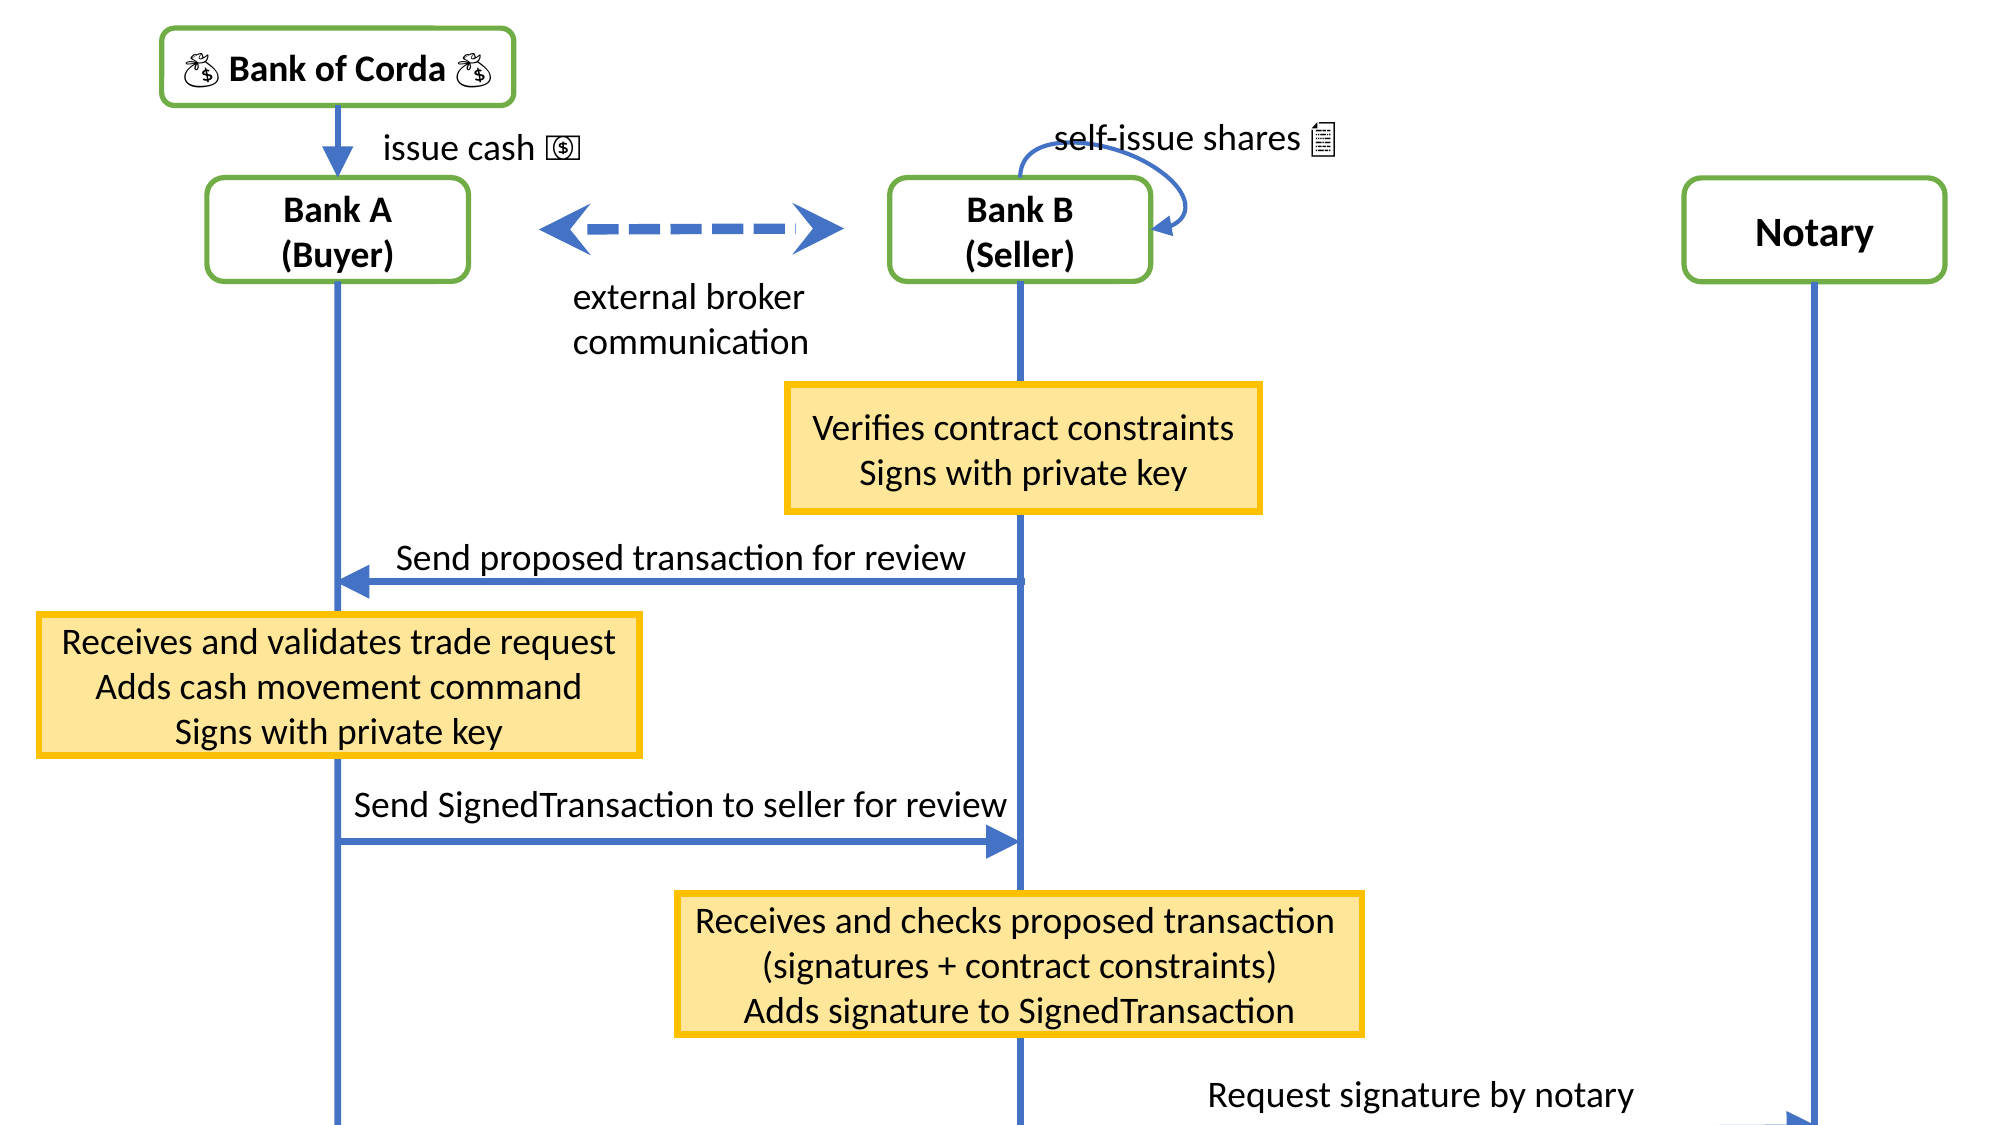

💰 Bank of Corda 💰
self-issue shares 📄
issue cash 💵
Bank A
(Buyer)
Bank B
(Seller)
Notary
external broker
communication
Verifies contract constraints
Signs with private key
Send proposed transaction for review
Receives and validates trade request
Adds cash movement command
Signs with private key
Send SignedTransaction to seller for review
Receives and checks proposed transaction
(signatures + contract constraints)
Adds signature to SignedTransaction

Request signature by notary
Sign transaction
Receive final transaction
Receive final transaction
Record transaction
Broadcast transaction to participants
Record transaction